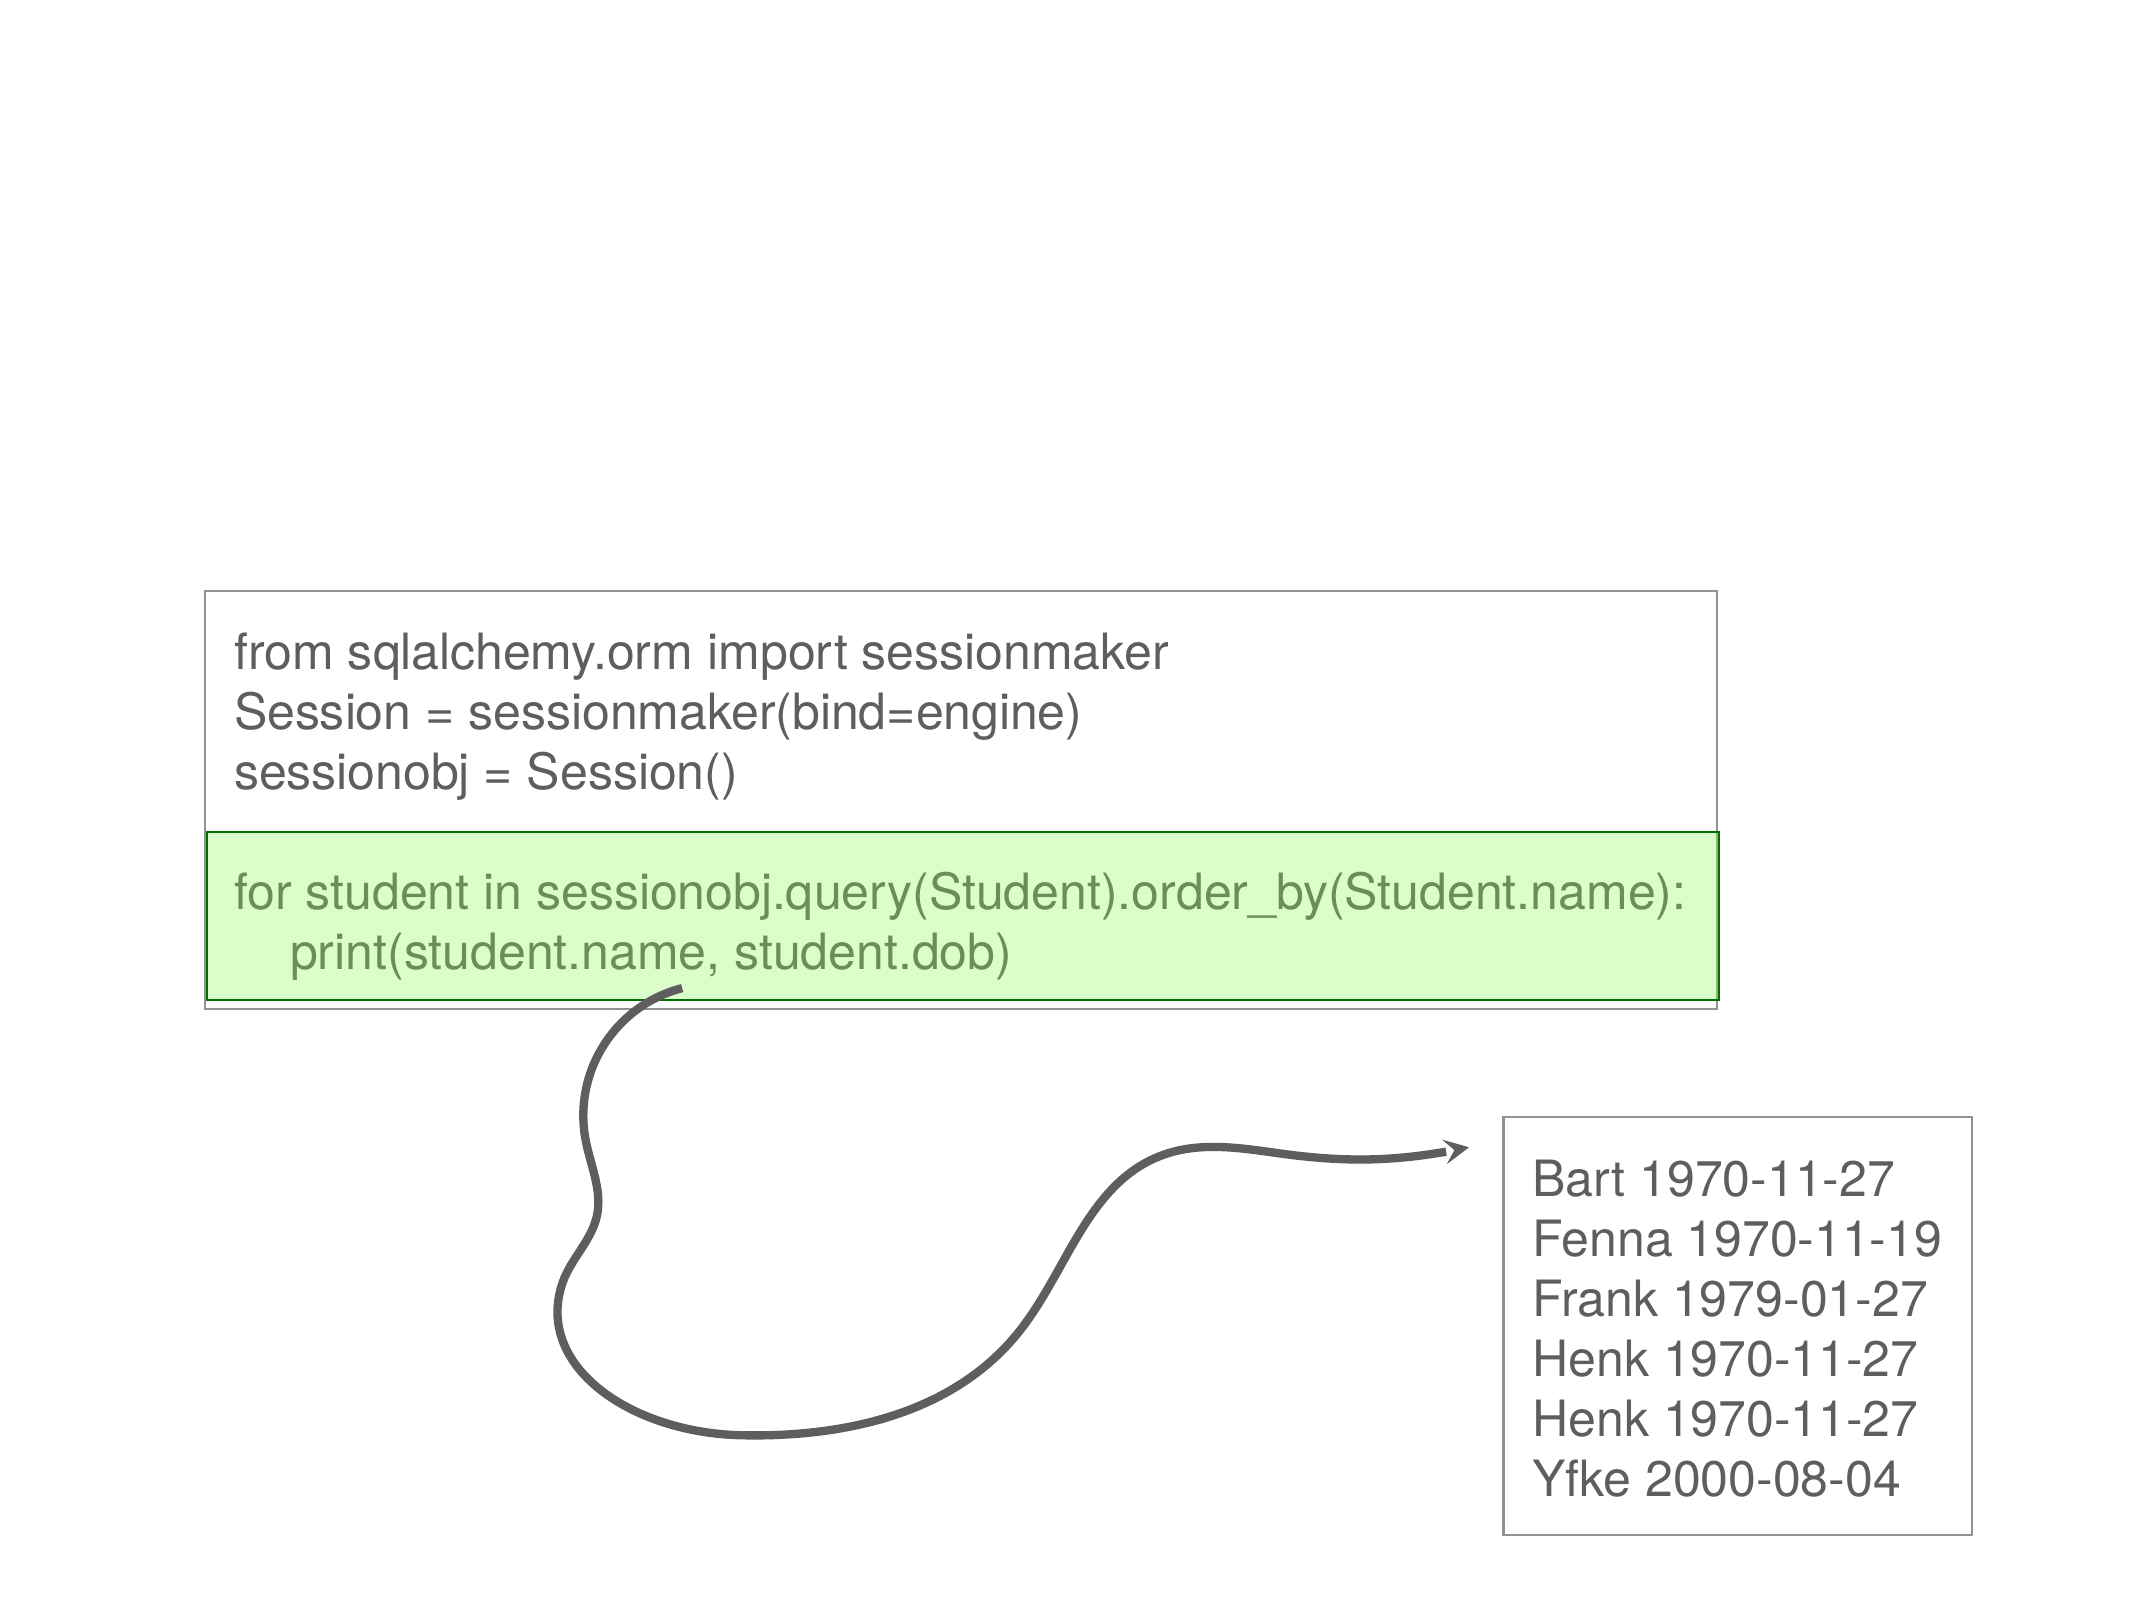

from sqlalchemy.orm import sessionmaker
Session = sessionmaker(bind=engine)
sessionobj = Session()

for student in sessionobj.query(Student).order_by(Student.name):
    print(student.name, student.dob)

Bart 1970-11-27
Fenna 1970-11-19
Frank 1979-01-27
Henk 1970-11-27
Henk 1970-11-27
Yfke 2000-08-04